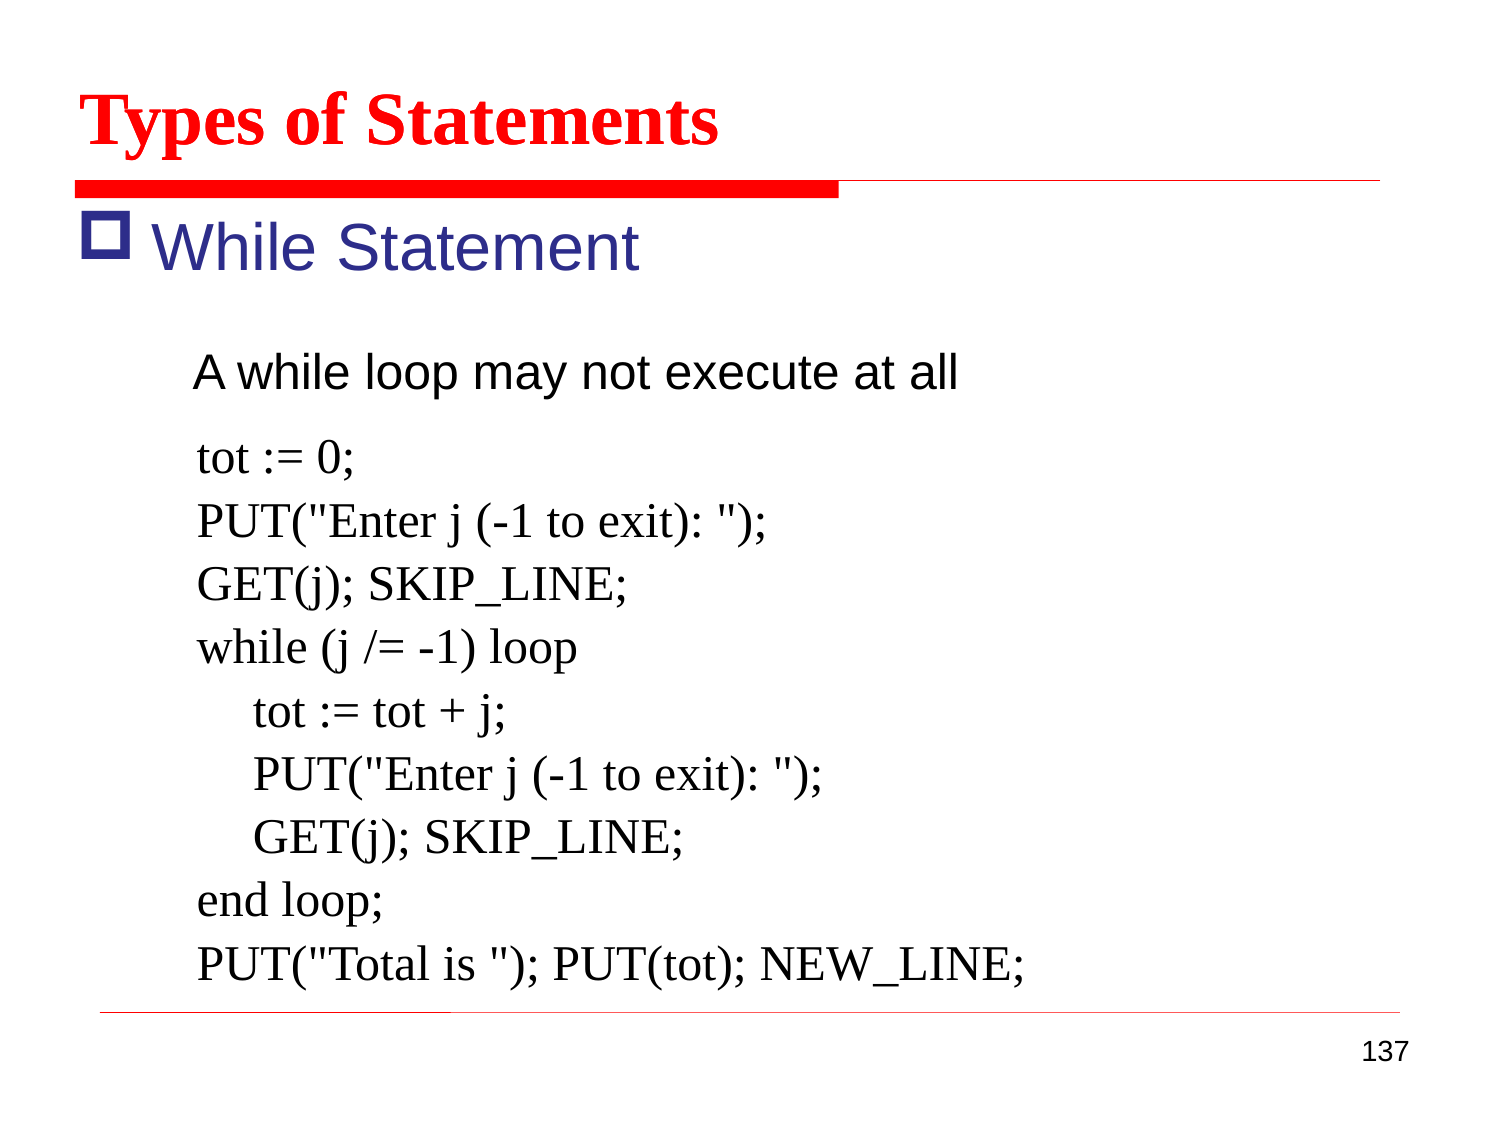

Types of Statements
Types of Statements
While Statement
A while loop may not execute at all
tot := 0;
PUT("Enter j (-1 to exit): ");
GET(j); SKIP_LINE;
while (j /= -1) loop
	tot := tot + j;
	PUT("Enter j (-1 to exit): ");
	GET(j); SKIP_LINE;
end loop;
PUT("Total is "); PUT(tot); NEW_LINE;
137